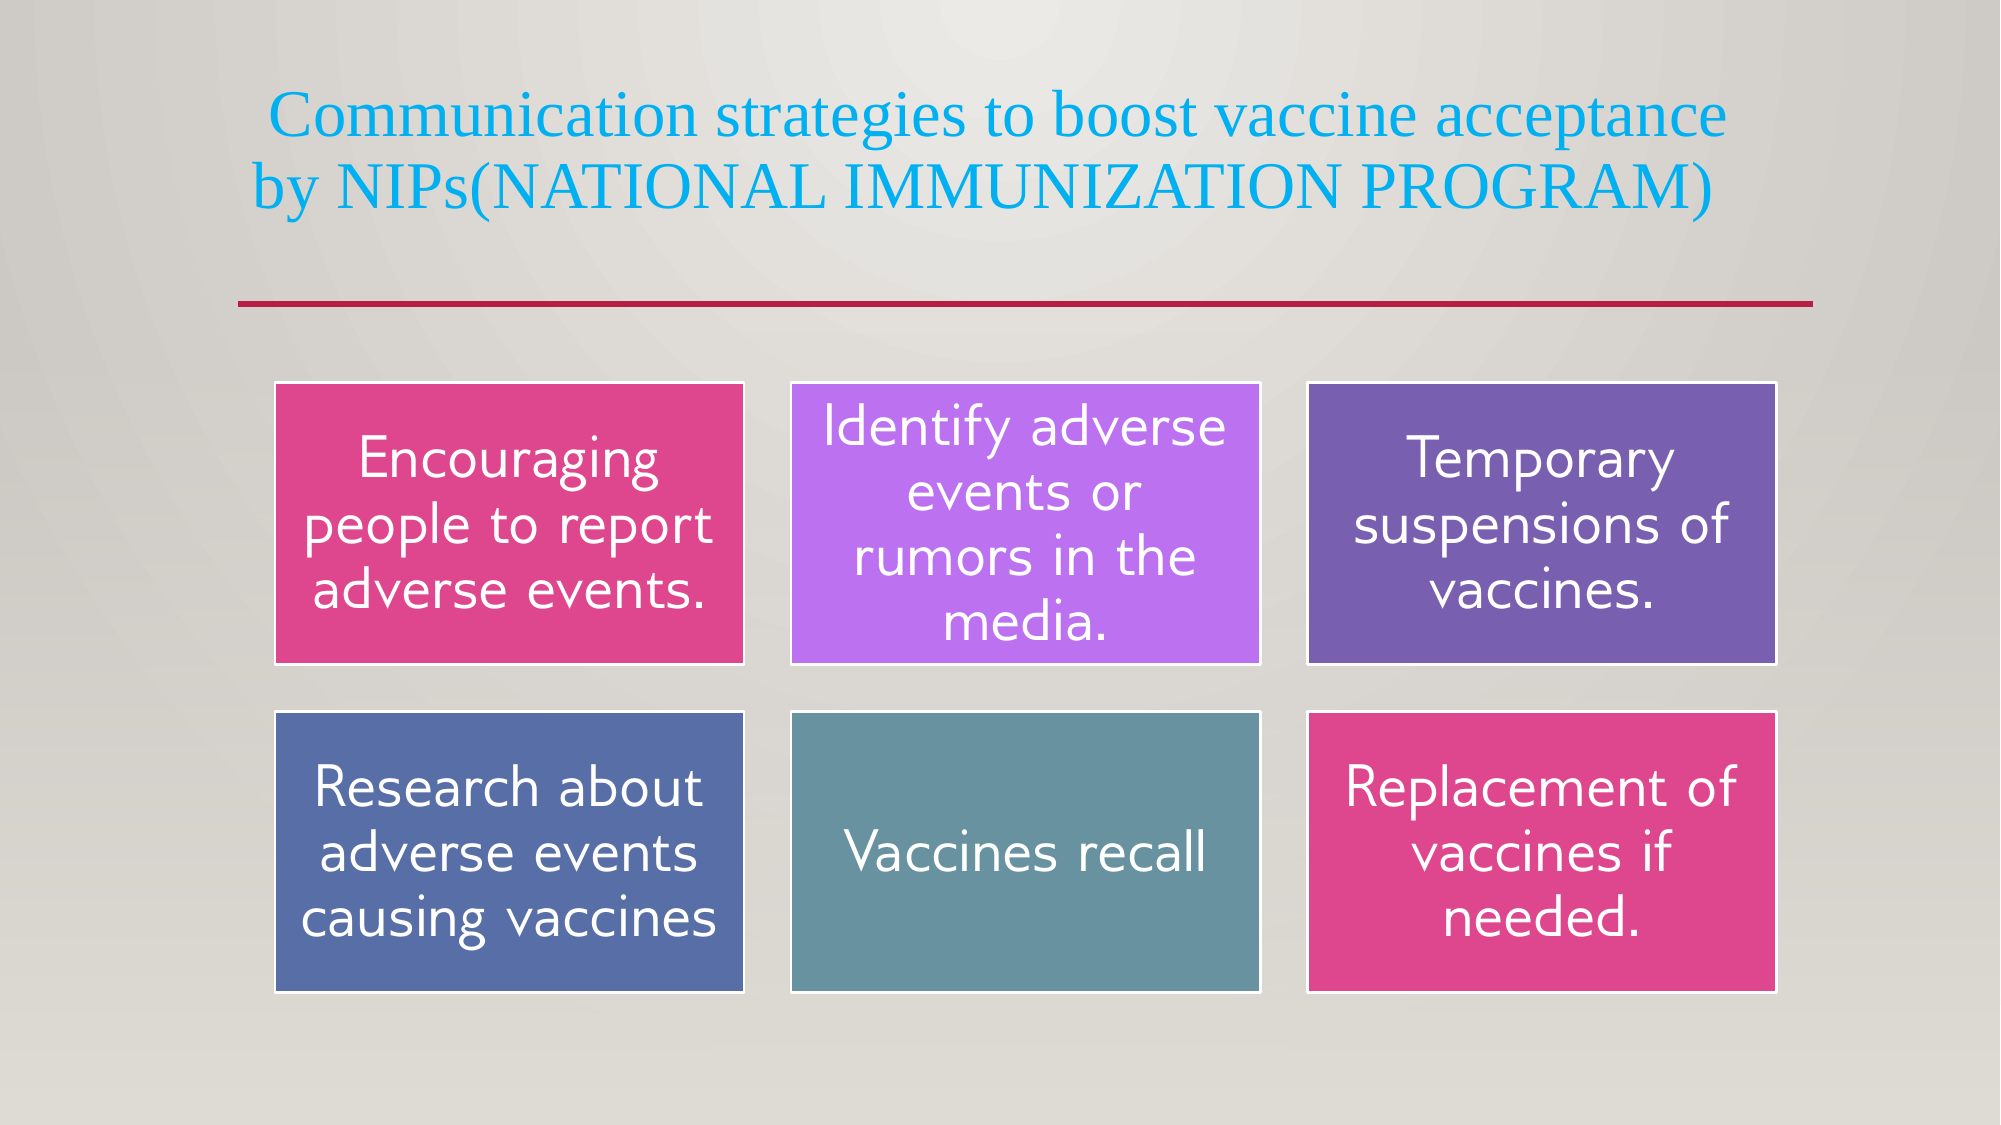

# Communication strategies to boost vaccine acceptance by NIPs(NATIONAL IMMUNIZATION PROGRAM)

Encouraging people to report adverse events.
Identify adverse events or rumors in the media.
Temporary suspensions of vaccines.
Research about adverse events causing vaccines
Vaccines recall
Replacement of vaccines if needed.